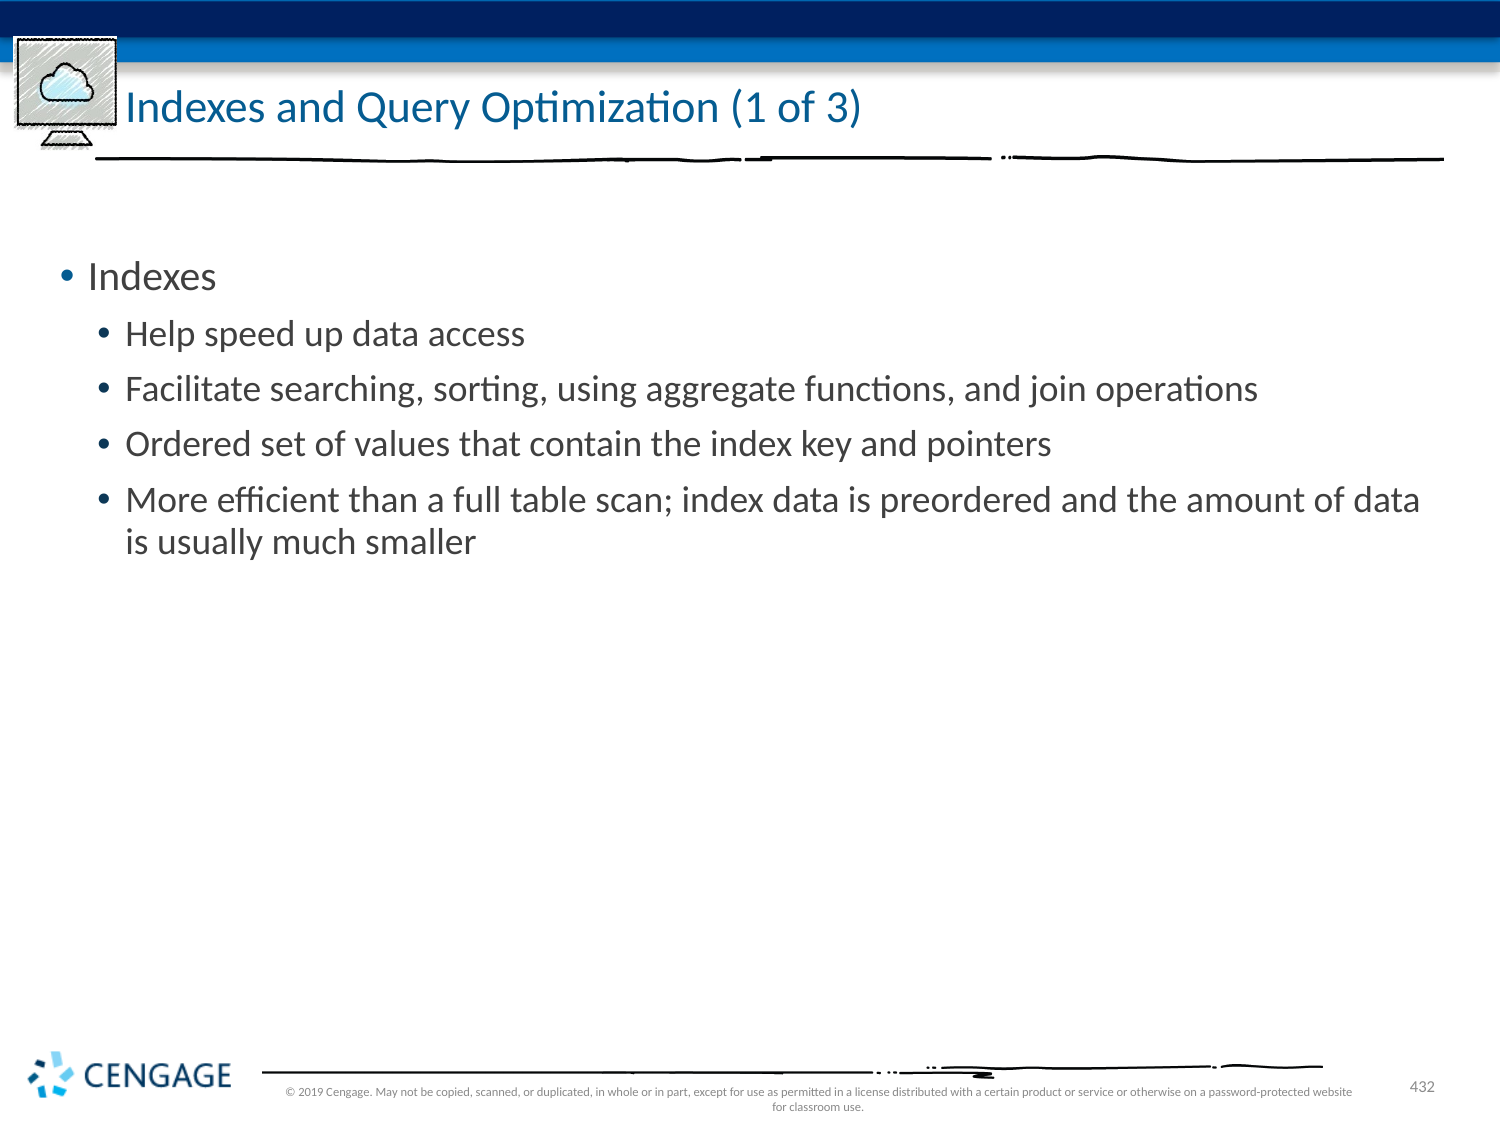

# Indexes and Query Optimization (1 of 3)
Indexes
Help speed up data access
Facilitate searching, sorting, using aggregate functions, and join operations
Ordered set of values that contain the index key and pointers
More efficient than a full table scan; index data is preordered and the amount of data is usually much smaller
© 2019 Cengage. May not be copied, scanned, or duplicated, in whole or in part, except for use as permitted in a license distributed with a certain product or service or otherwise on a password-protected website for classroom use.